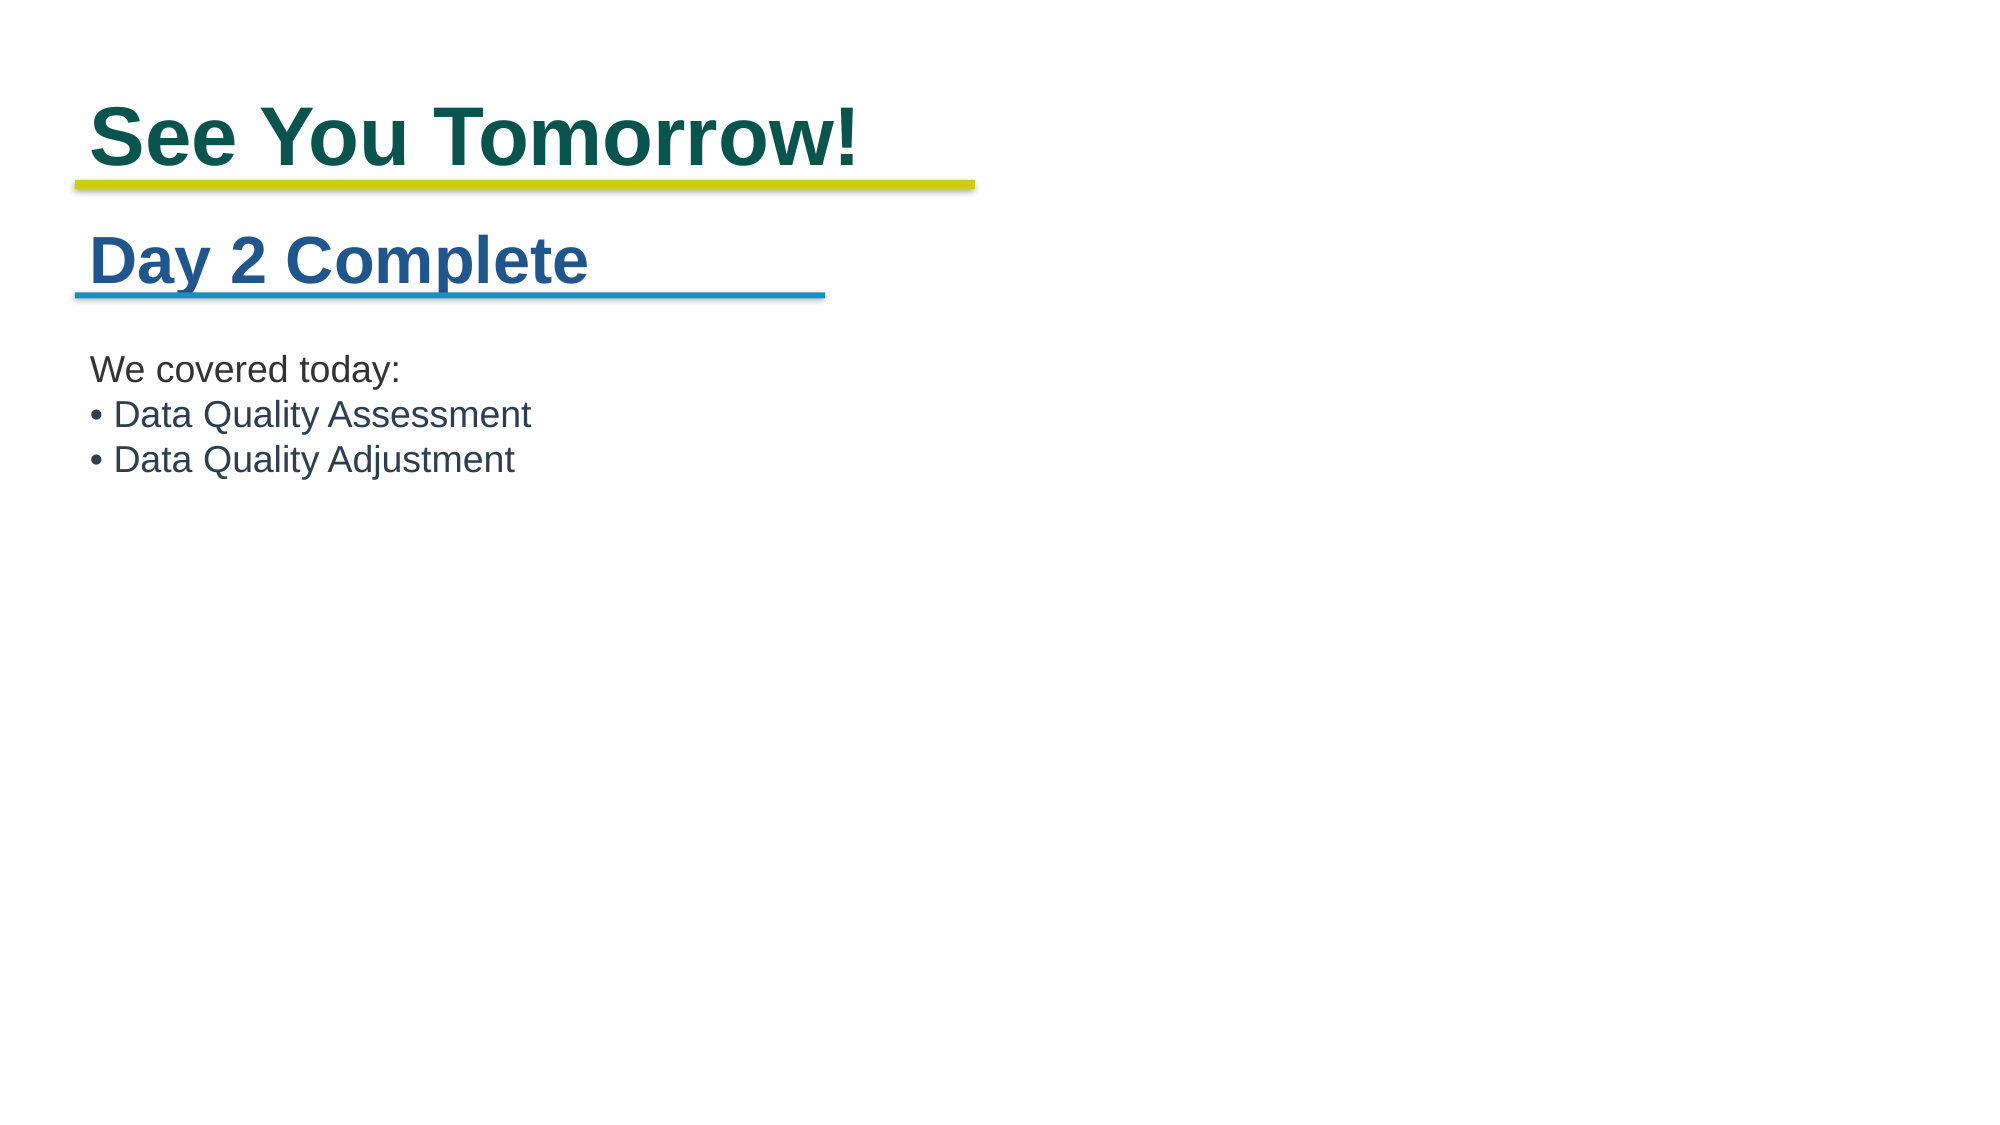

See You Tomorrow!

Day 2 Complete

We covered today:
• Data Quality Assessment
• Data Quality Adjustment